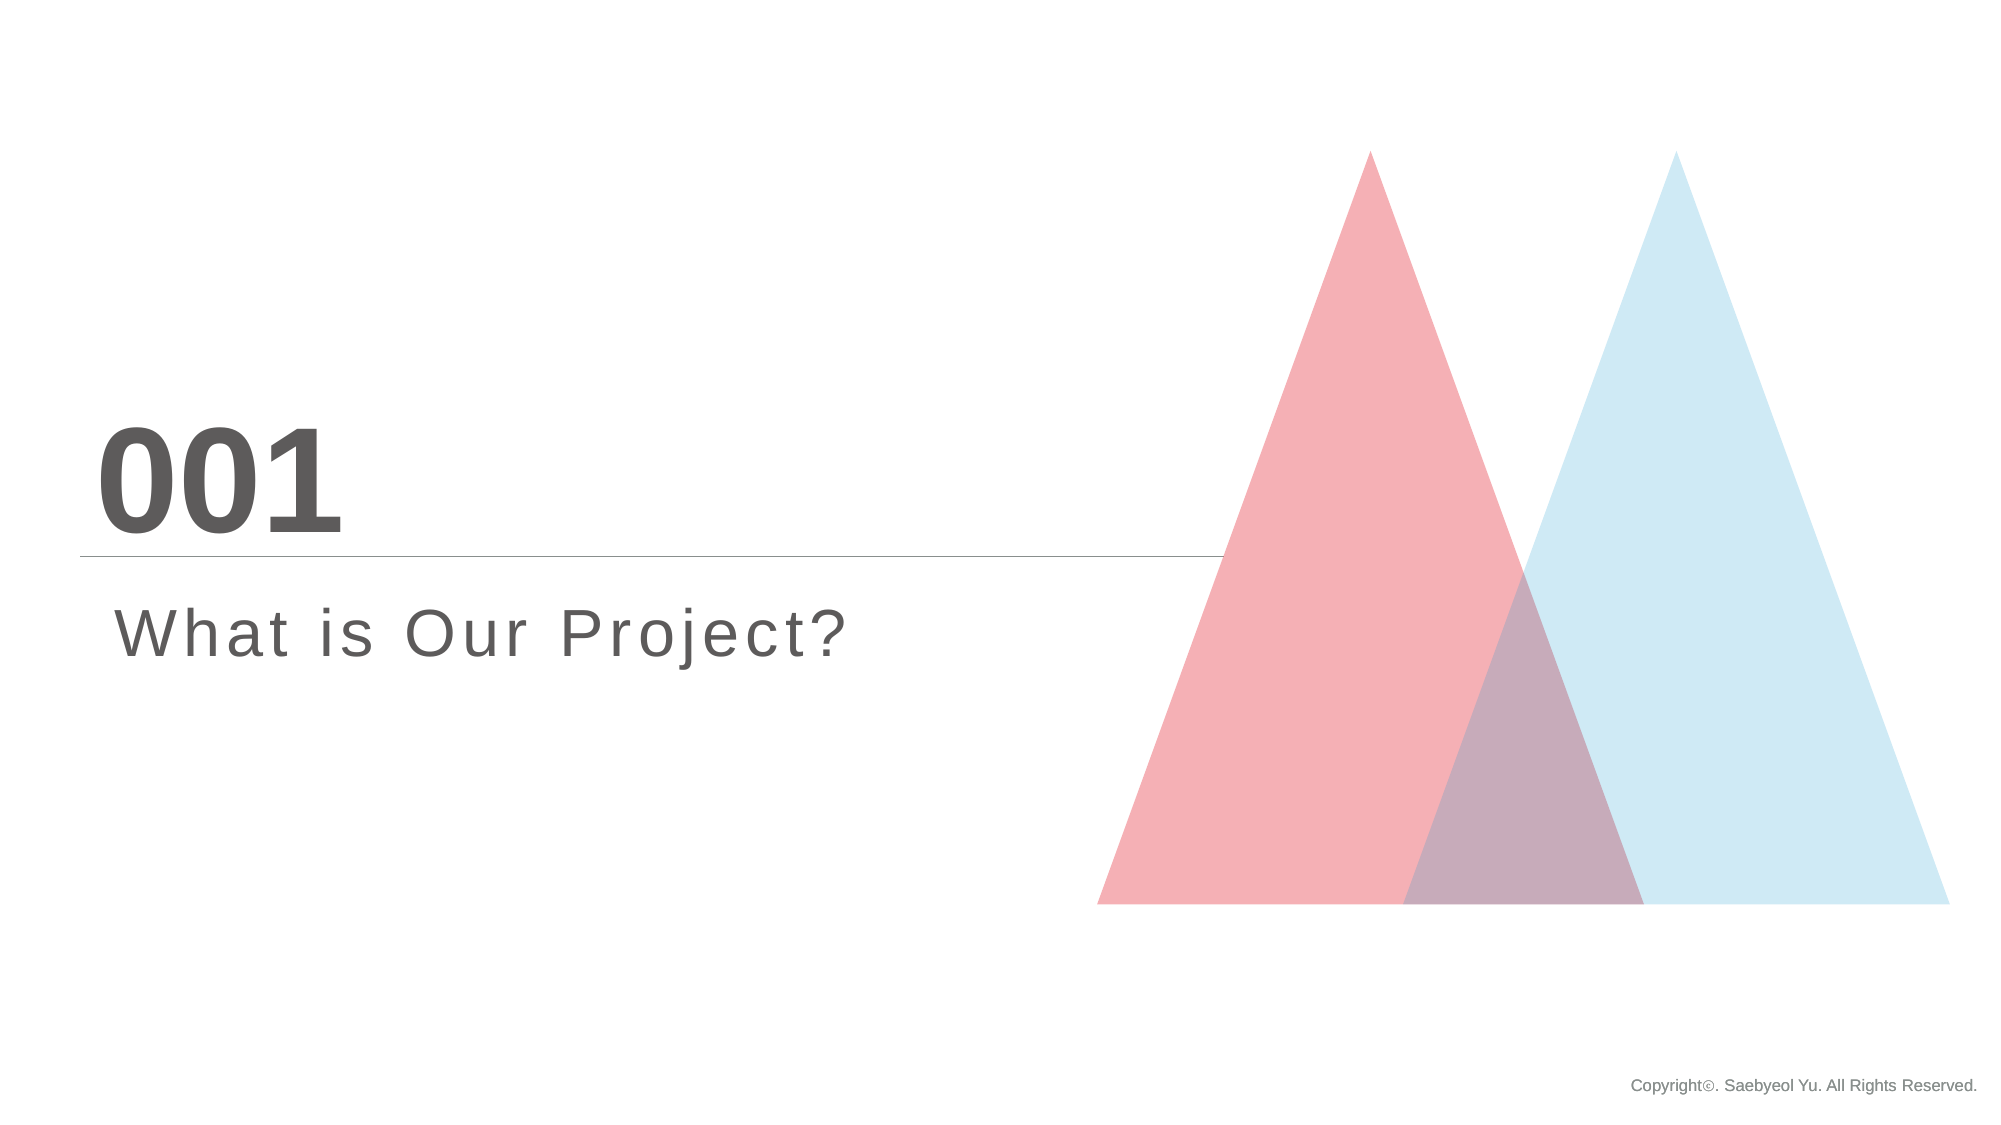

001
What is Our Project?
Copyrightⓒ. Saebyeol Yu. All Rights Reserved.